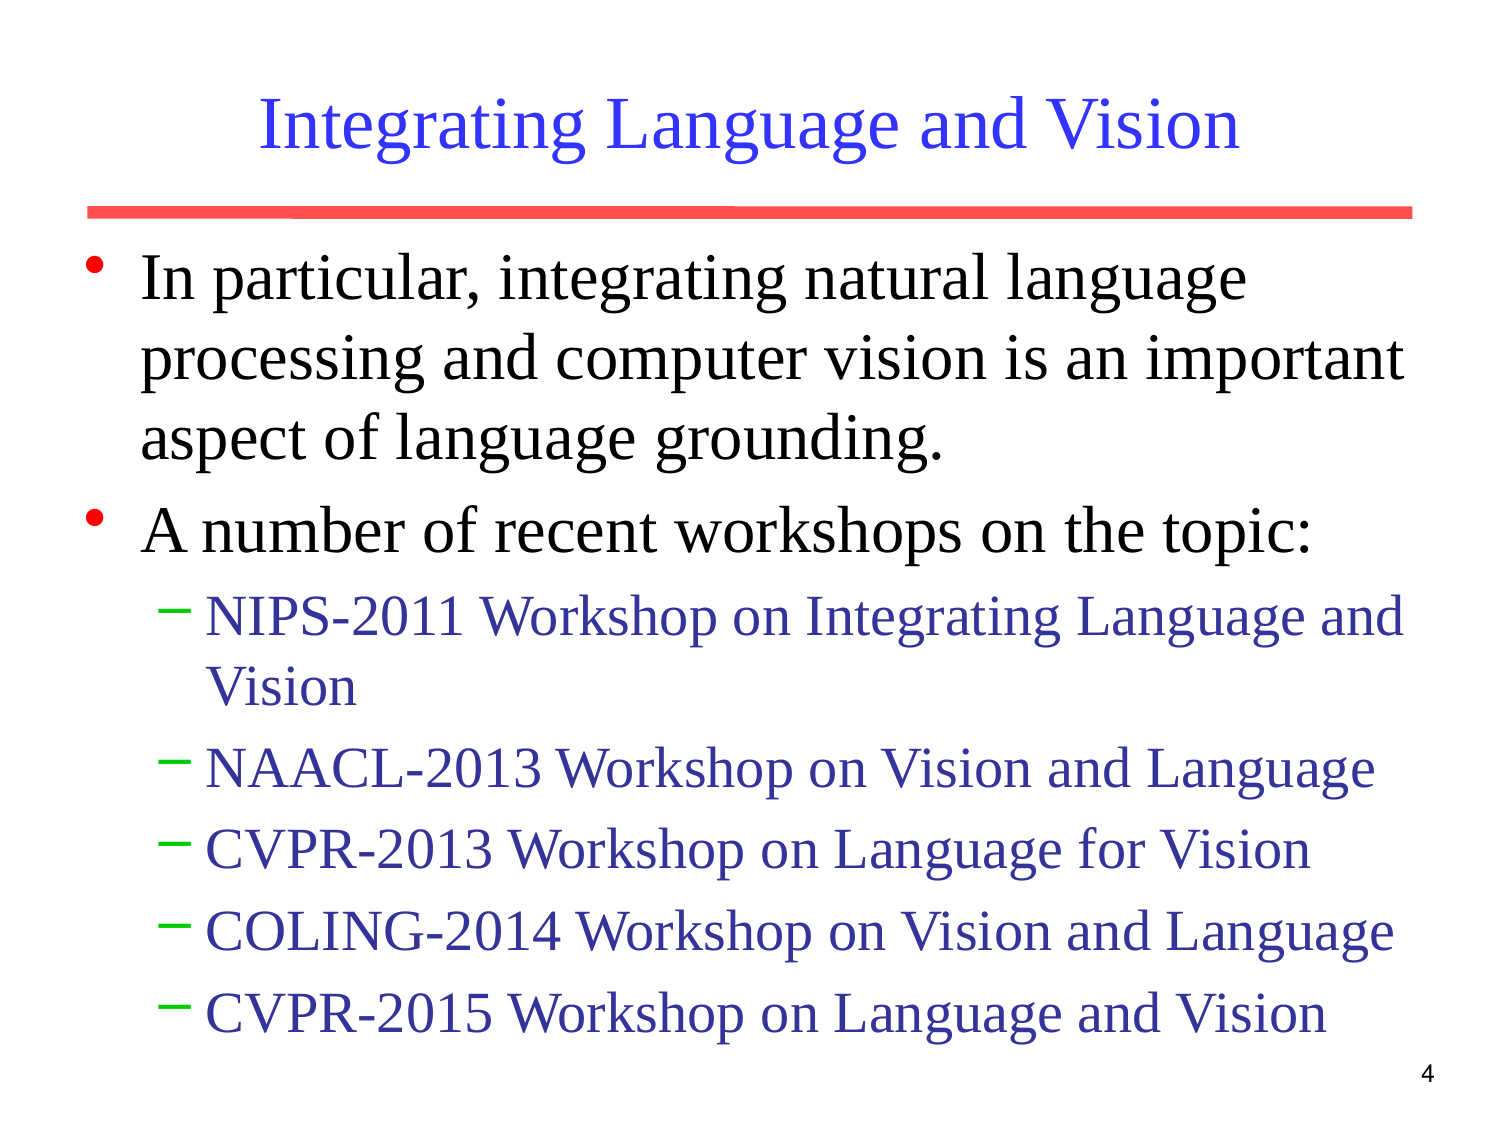

# Integrating Language and Vision
In particular, integrating natural language processing and computer vision is an important aspect of language grounding.
A number of recent workshops on the topic:
NIPS-2011 Workshop on Integrating Language and Vision
NAACL-2013 Workshop on Vision and Language
CVPR-2013 Workshop on Language for Vision
COLING-2014 Workshop on Vision and Language
CVPR-2015 Workshop on Language and Vision

4